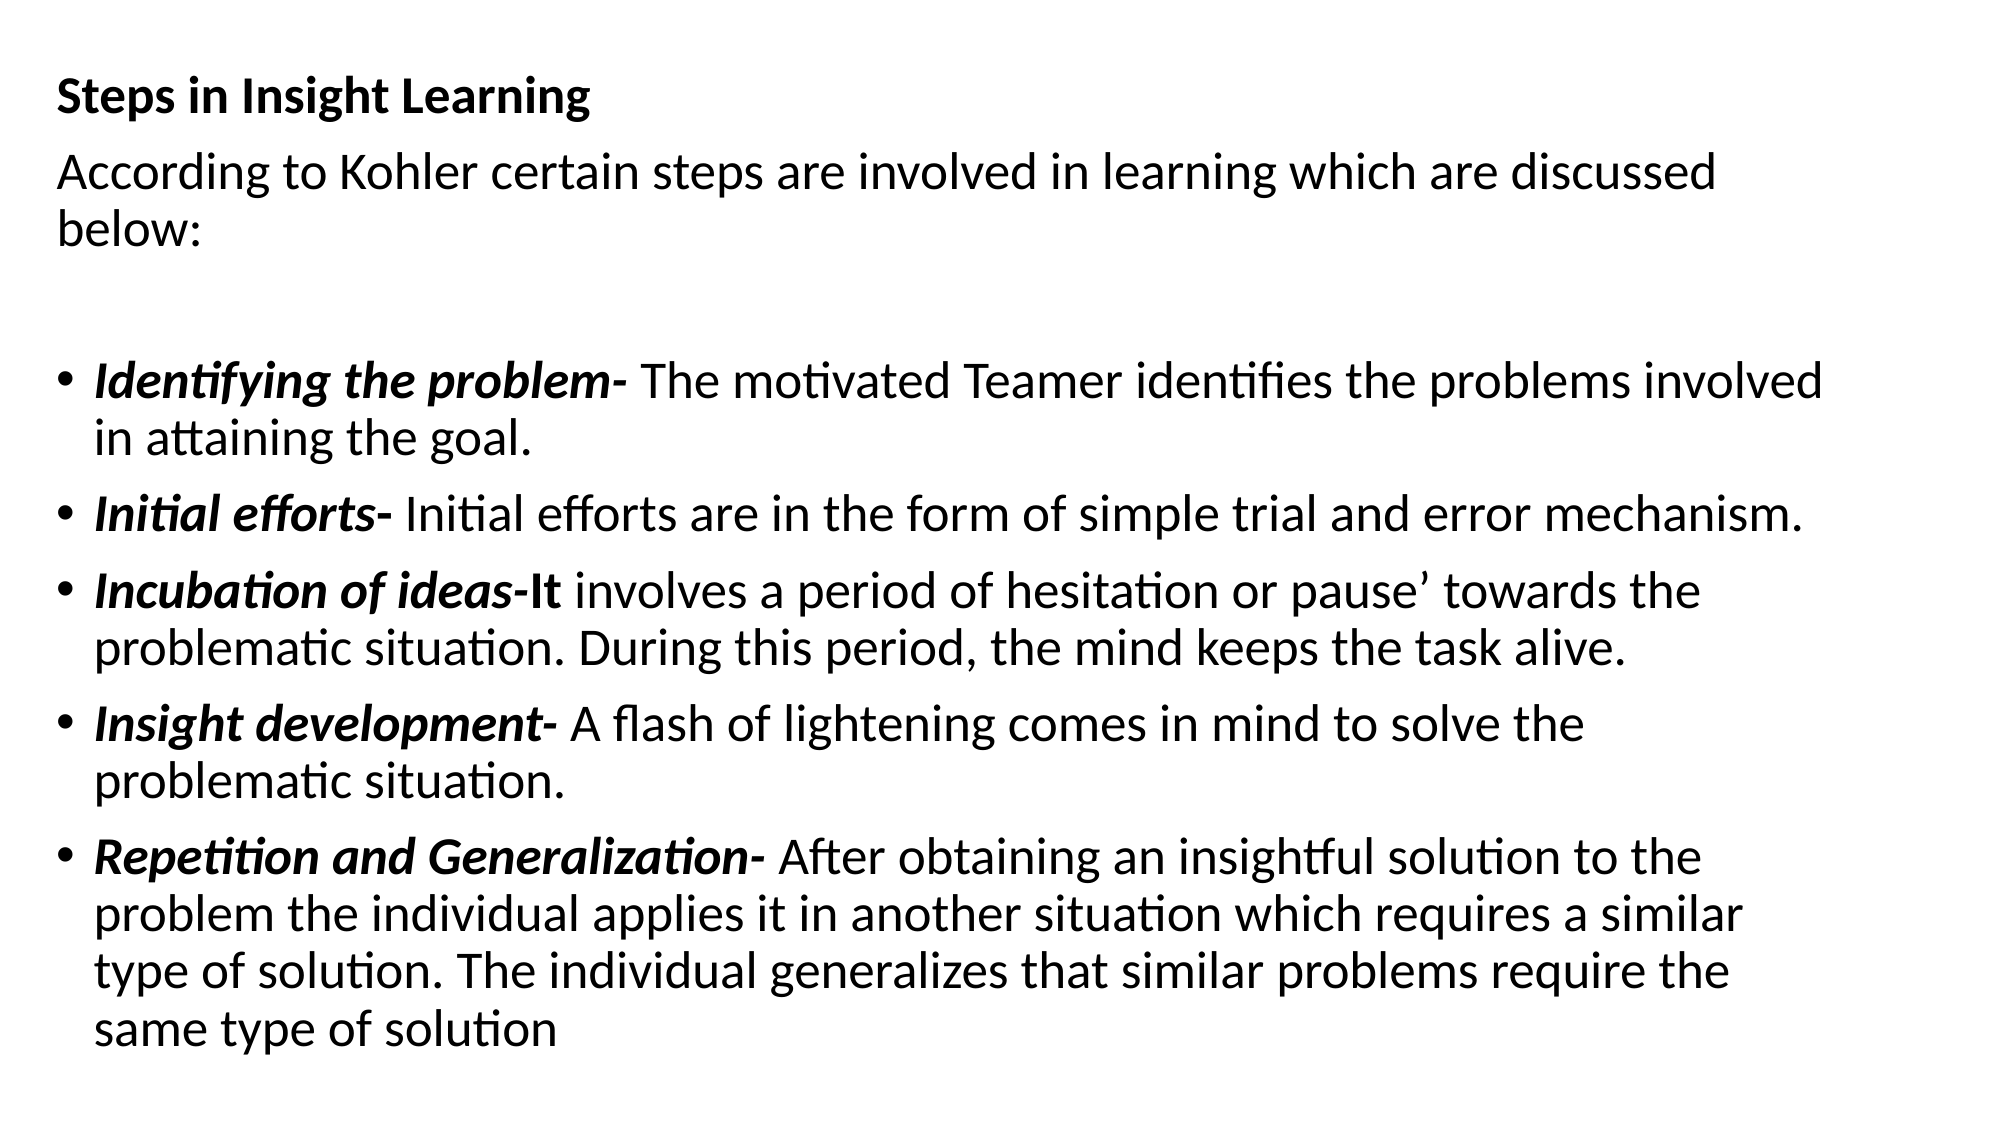

Steps in Insight Learning
According to Kohler certain steps are involved in learning which are discussed below:

Identifying the problem- The motivated Teamer identifies the problems involved in attaining the goal.
Initial efforts- Initial efforts are in the form of simple trial and error mechanism.
Incubation of ideas-It involves a period of hesitation or pause’ towards the problematic situation. During this period, the mind keeps the task alive.
Insight development- A flash of lightening comes in mind to solve the problematic situation.
Repetition and Generalization- After obtaining an insightful solution to the problem the individual applies it in another situation which requires a similar type of solution. The individual generalizes that similar problems require the same type of solution
#